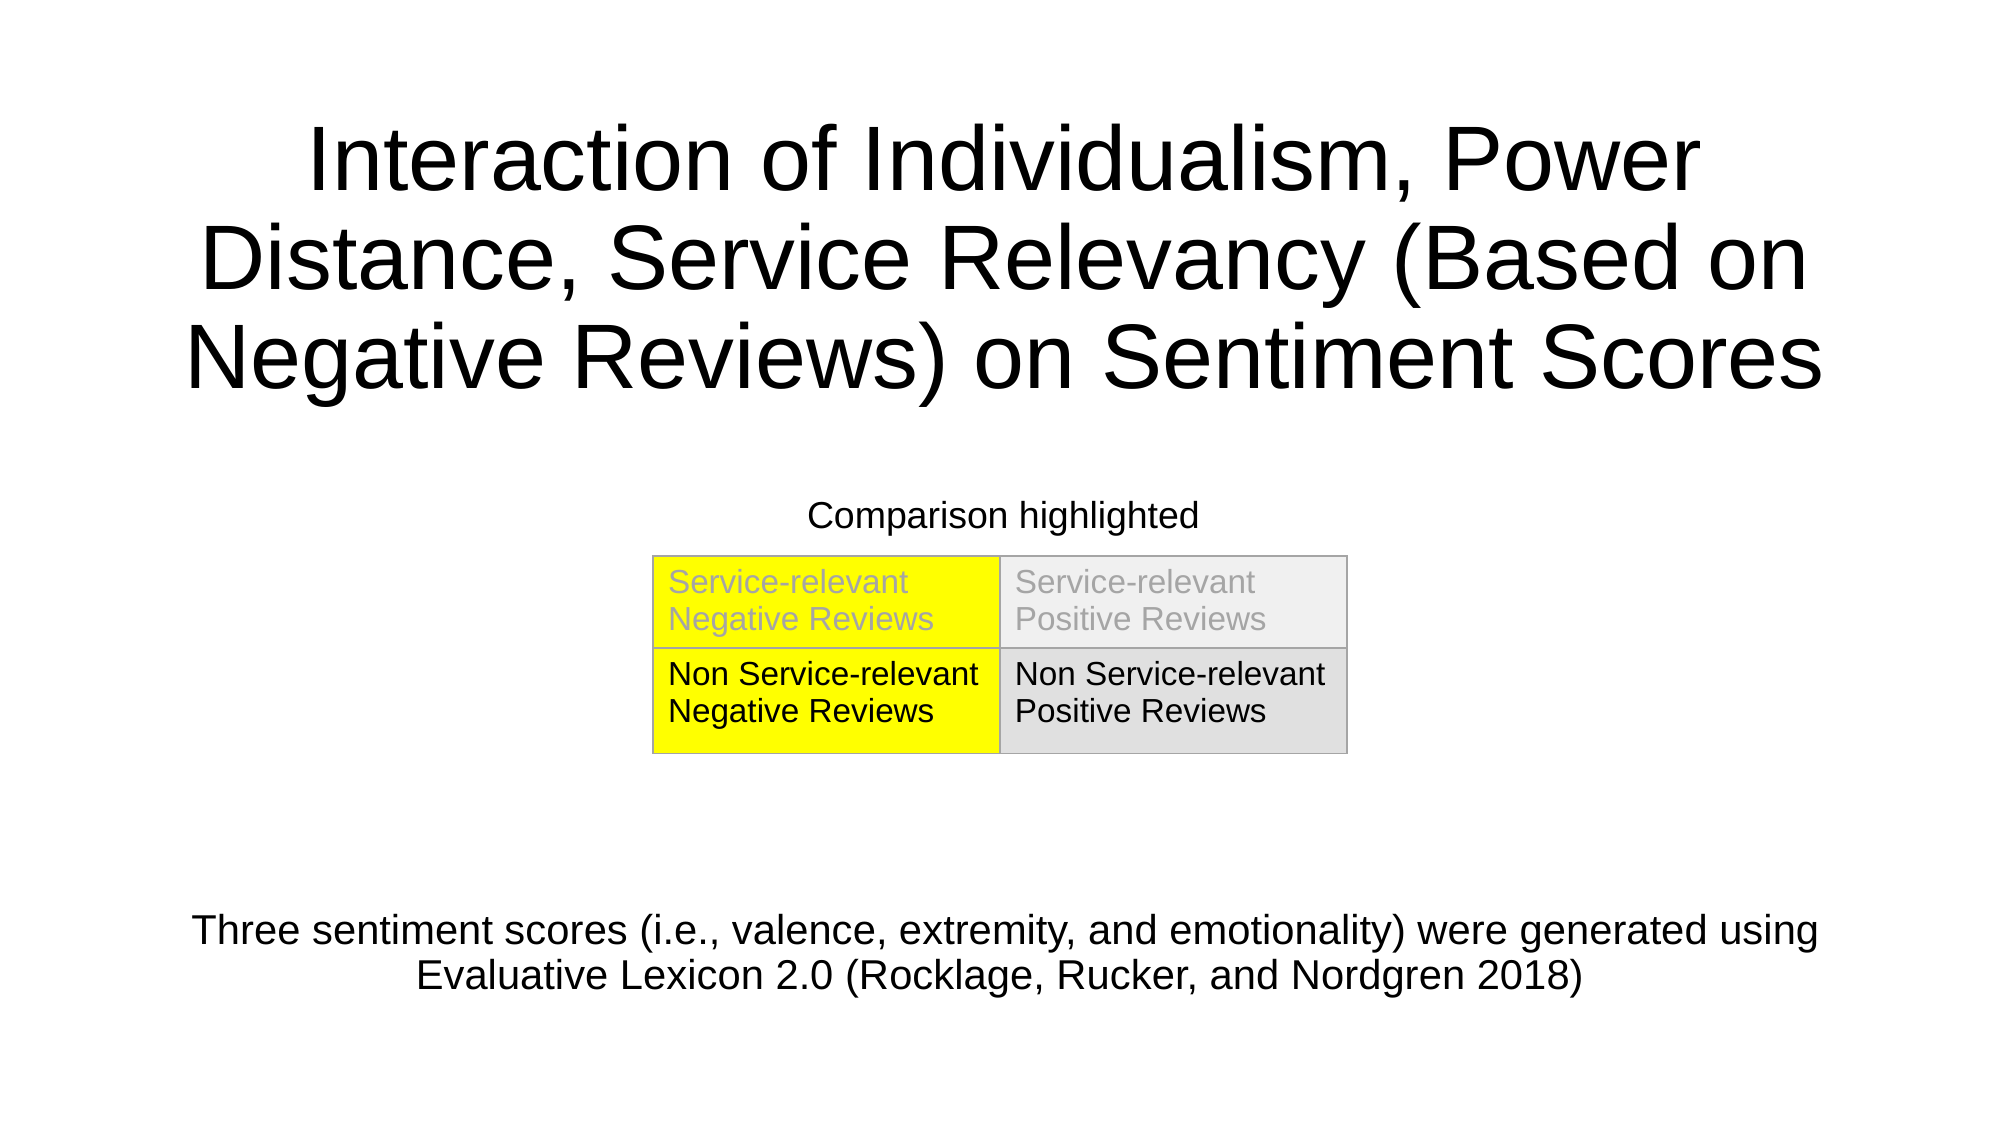

Interaction of Individualism, Power Distance, Service Relevancy (Based on Negative Reviews) on Sentiment Scores

Three sentiment scores (i.e., valence, extremity, and emotionality) were generated using Evaluative Lexicon 2.0 (Rocklage, Rucker, and Nordgren 2018)
Comparison highlighted
| Service-relevant Negative Reviews | Service-relevant Positive Reviews |
| --- | --- |
| Non Service-relevant Negative Reviews | Non Service-relevant Positive Reviews |